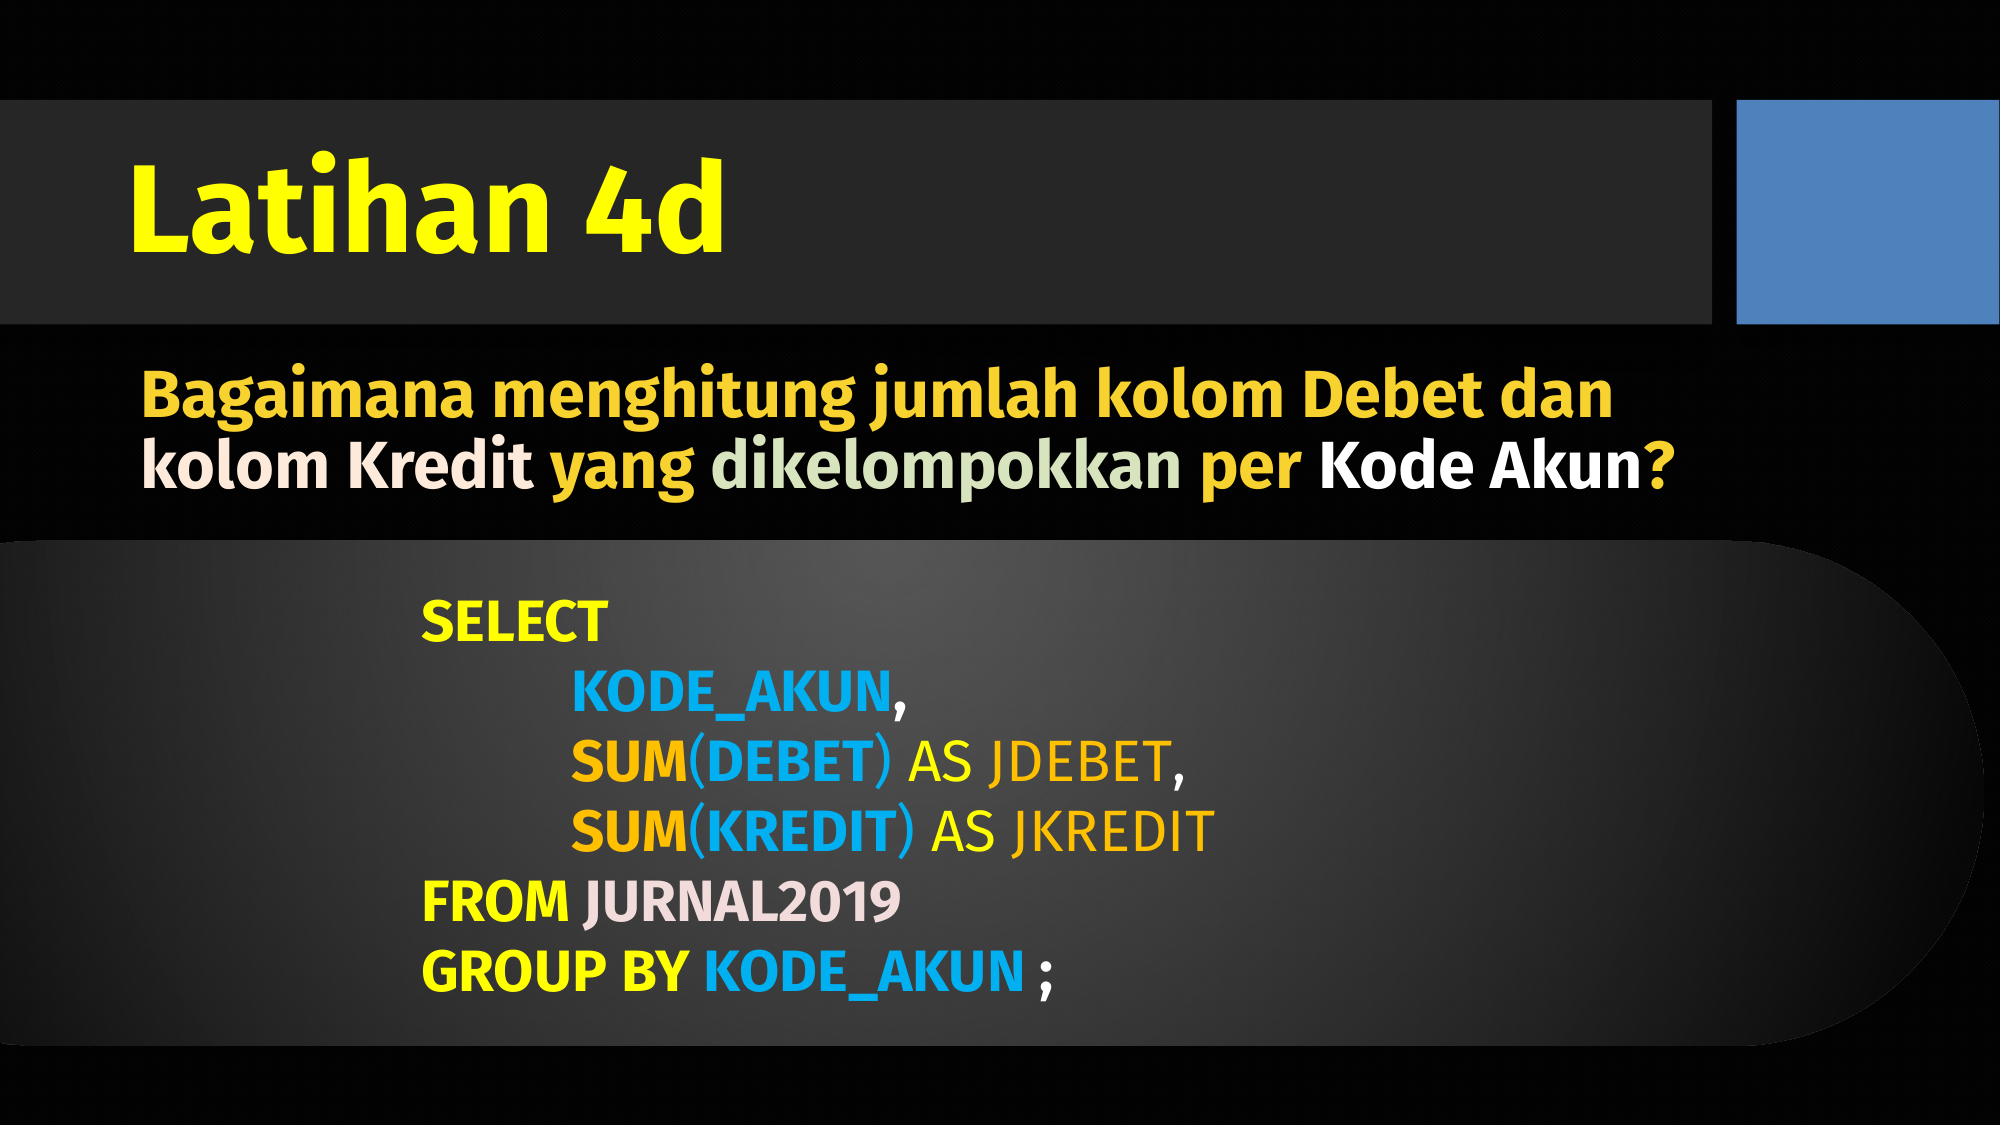

# Latihan 4d
Bagaimana menghitung jumlah kolom Debet dan kolom Kredit yang dikelompokkan per Kode Akun?
SELECT
	KODE_AKUN,
	SUM(DEBET) AS JDEBET,
	SUM(KREDIT) AS JKREDIT
FROM JURNAL2019
GROUP BY KODE_AKUN ;